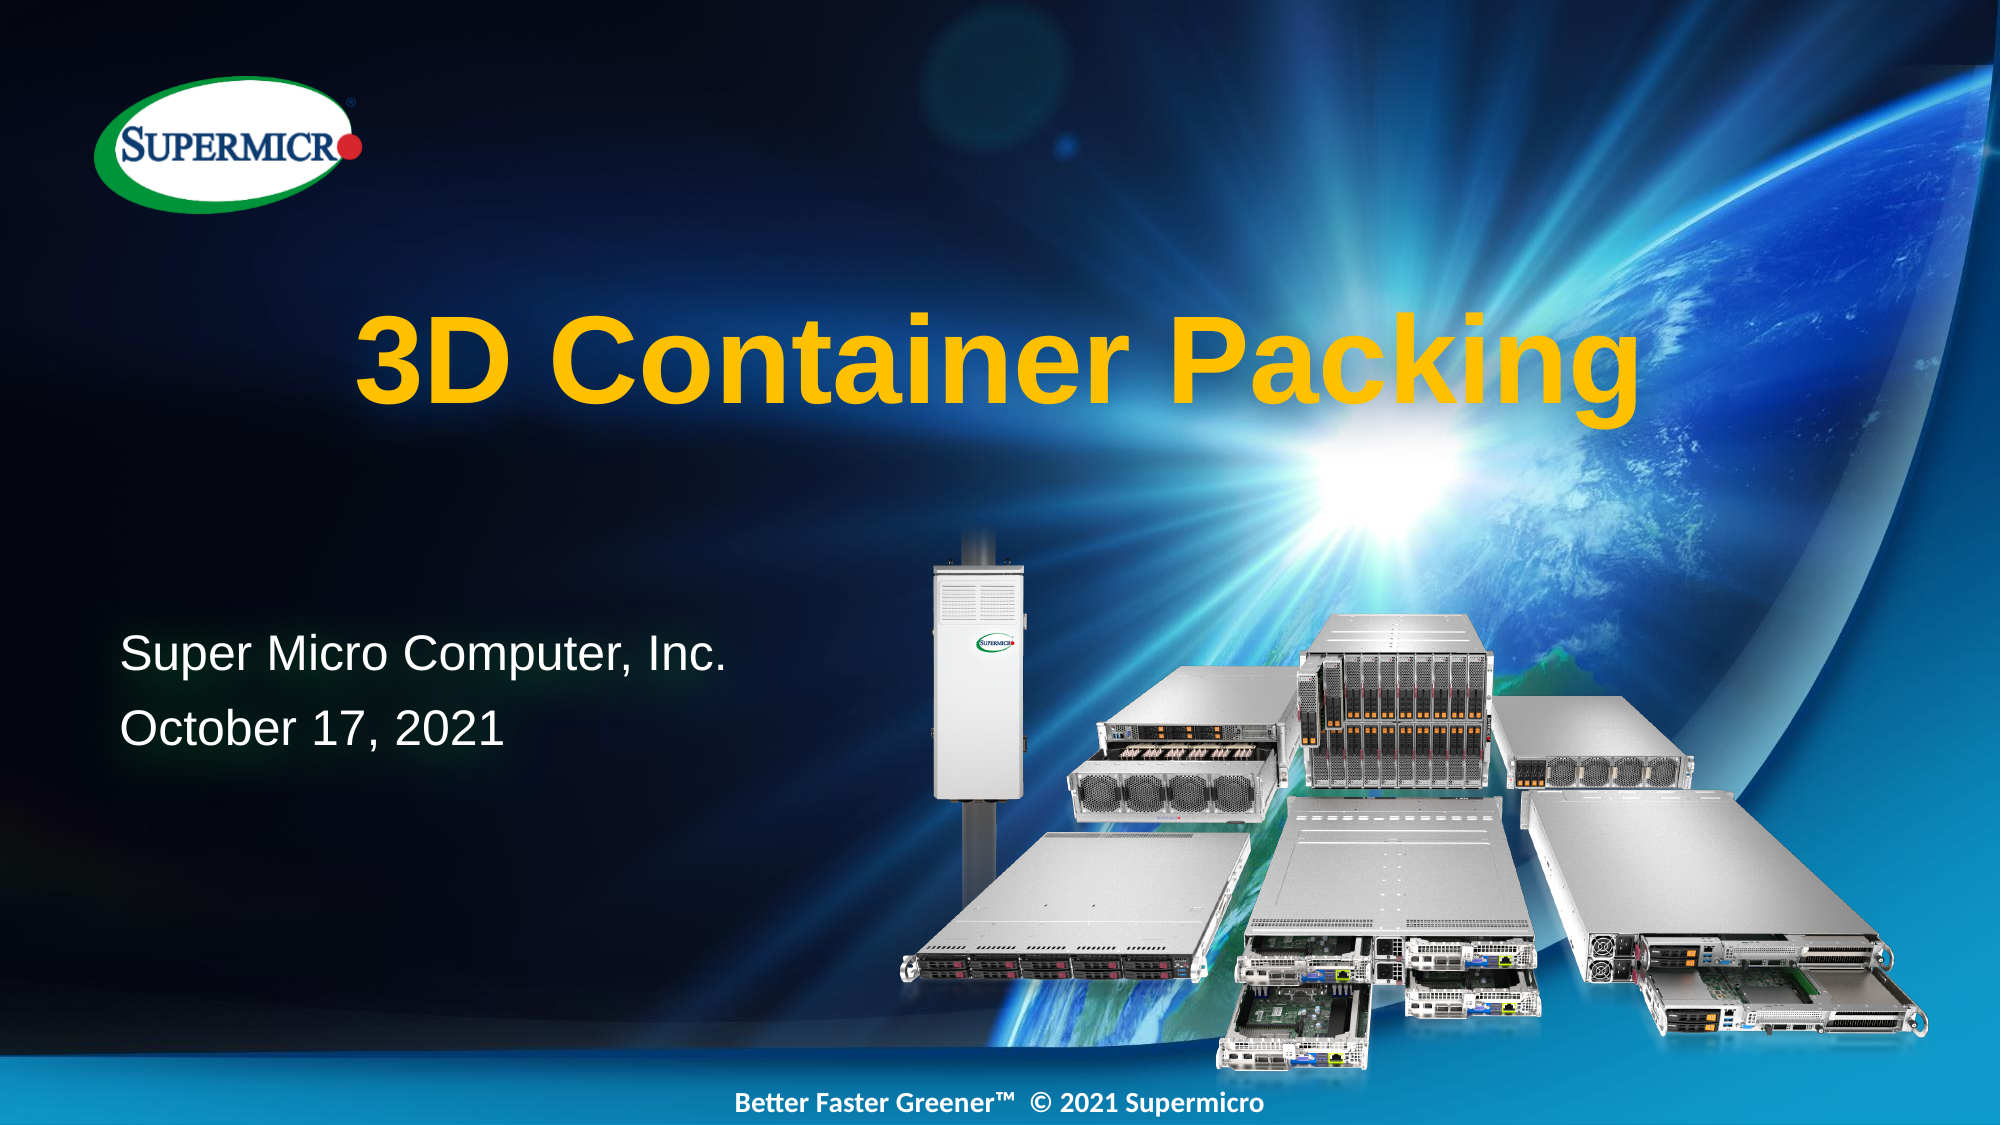

# 3D Container Packing
Super Micro Computer, Inc.
October 17, 2021
Better Faster Greener™  © 2021 Supermicro